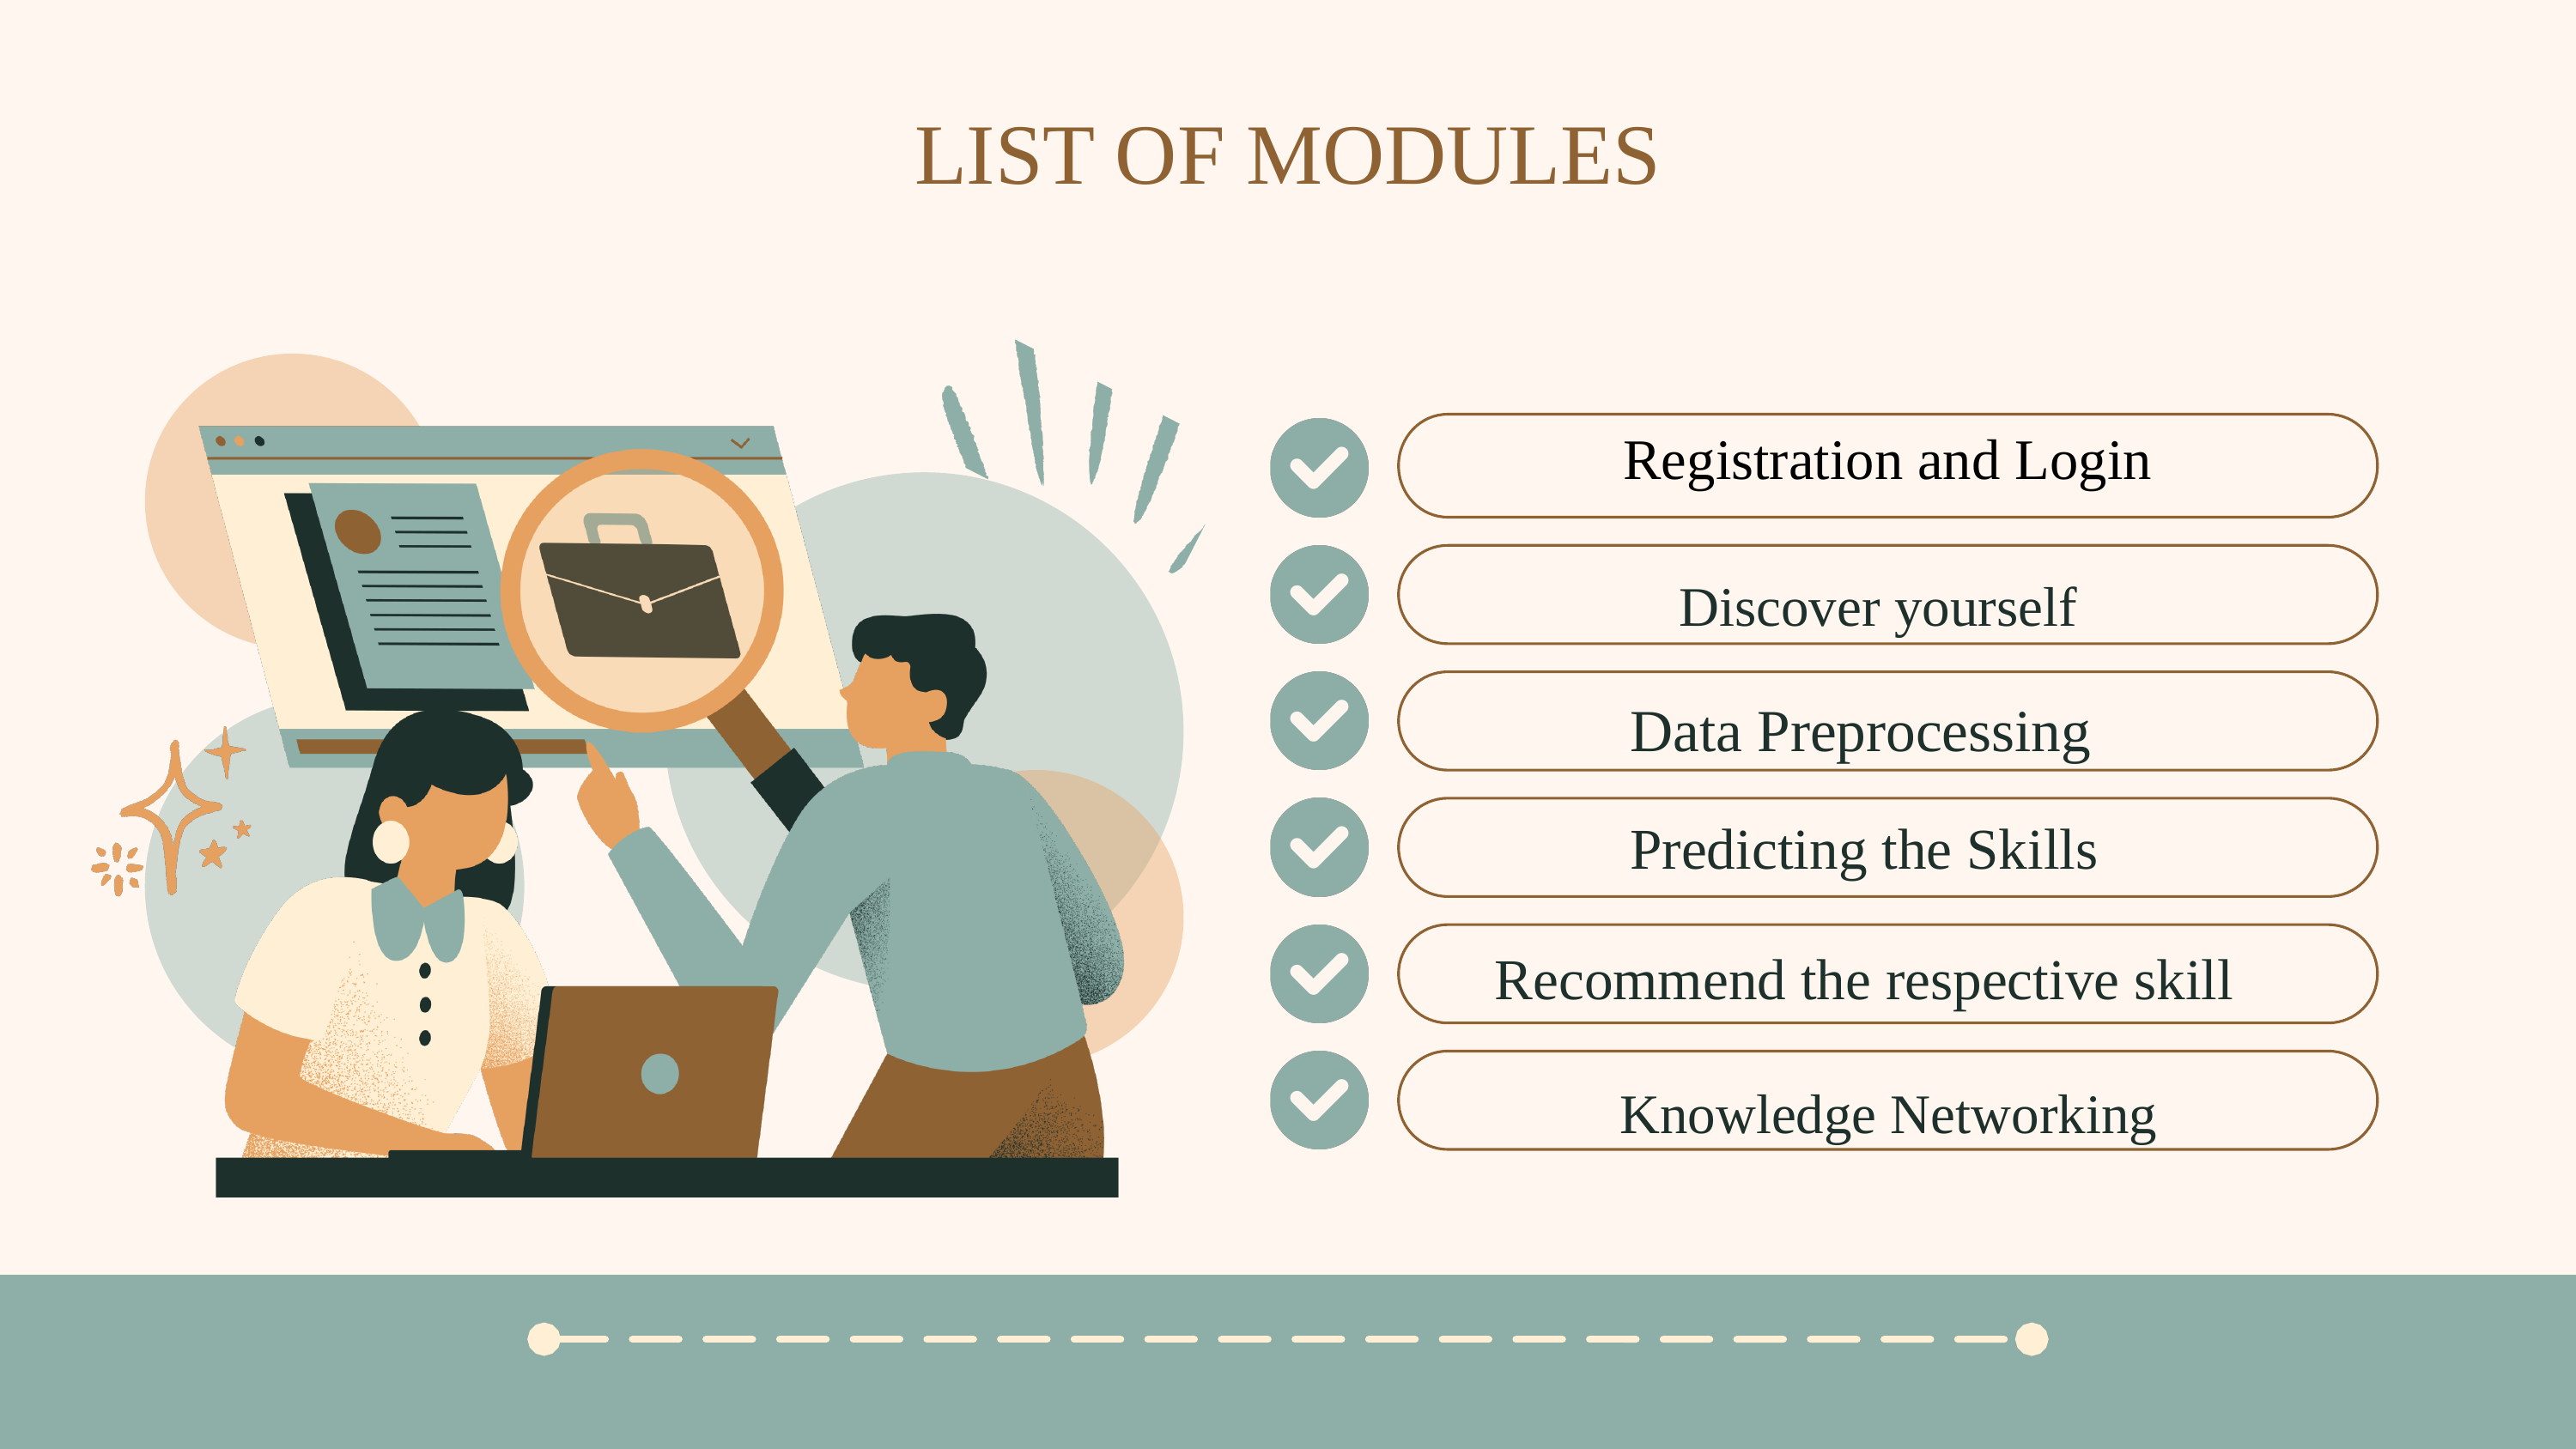

LIST OF MODULES

Registration and Login

                Discover yourself

 Data Preprocessing

 Predicting the Skills

   Recommend the respective skill

                  Knowledge Networking